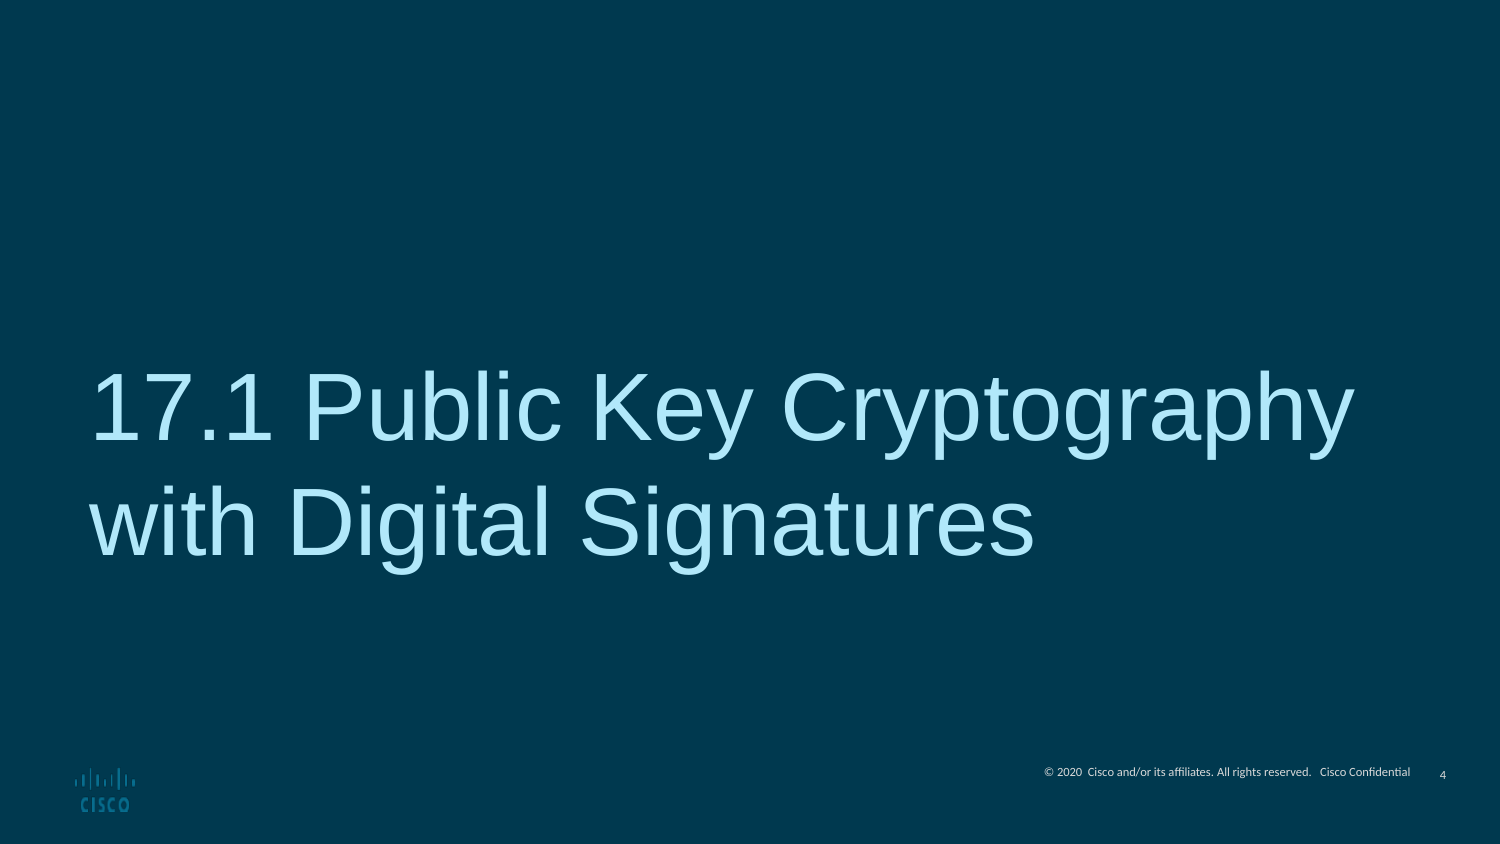

# 17.1 Public Key Cryptography with Digital Signatures
4